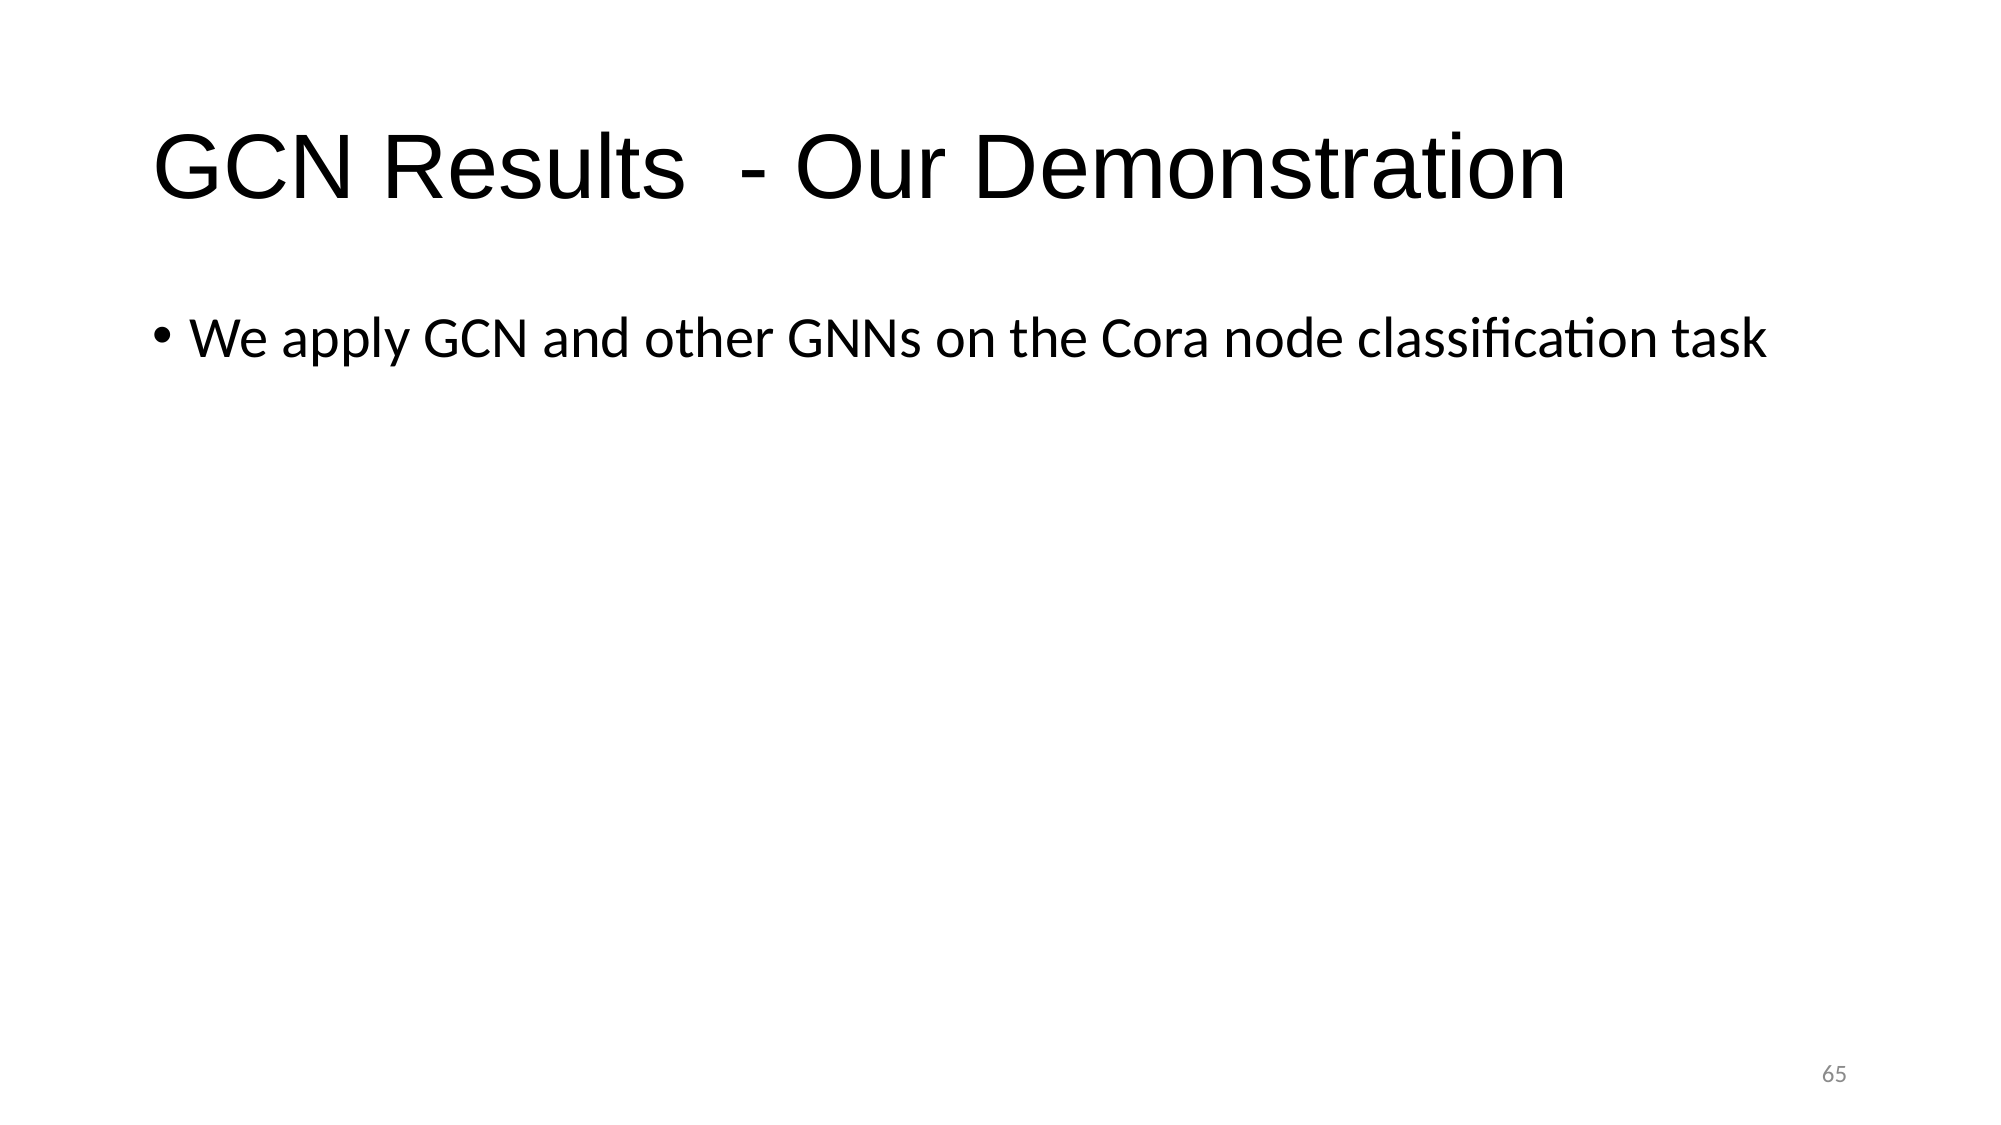

# GCN Results  - Our Demonstration
We apply GCN and other GNNs on the Cora node classification task

65